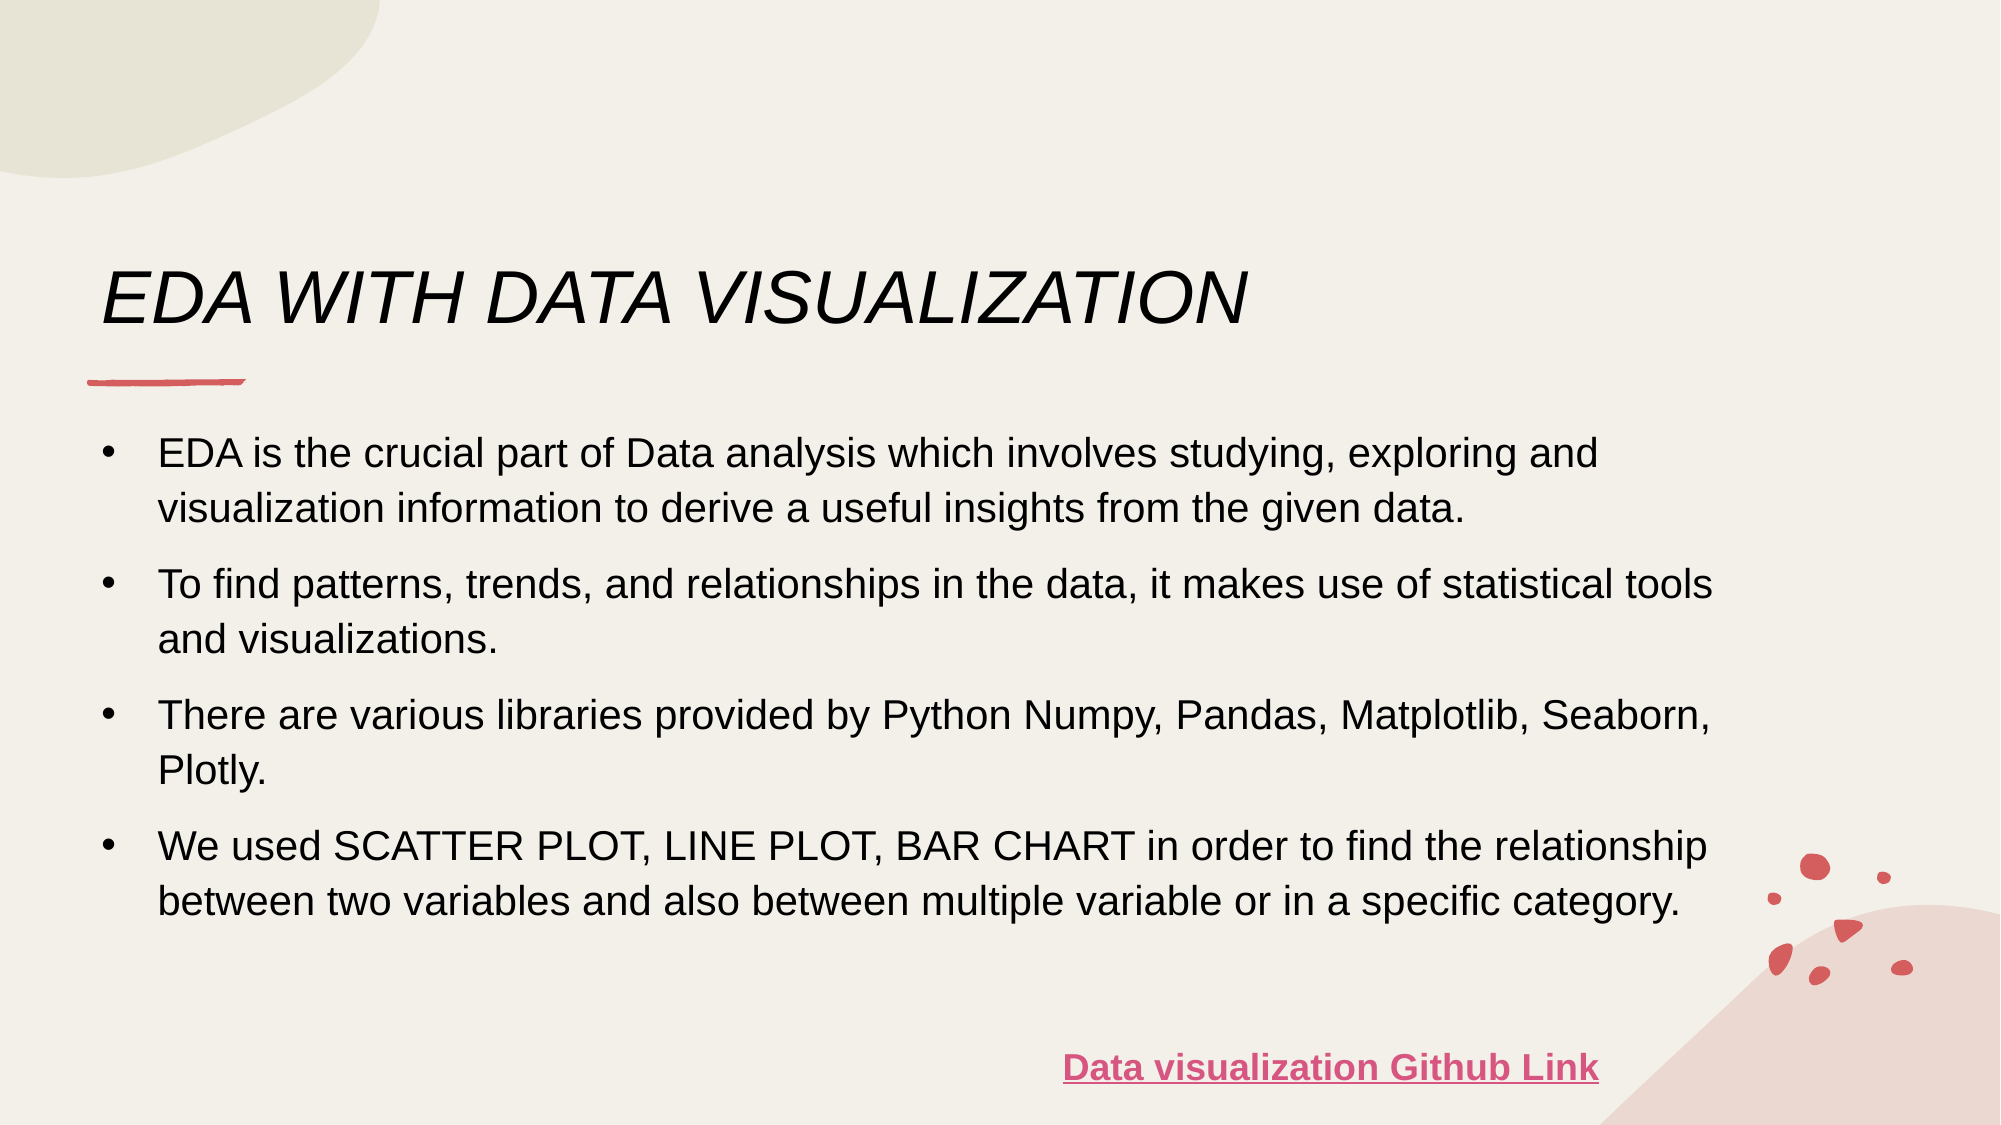

# EDA WITH DATA VISUALIZATION
EDA is the crucial part of Data analysis which involves studying, exploring and visualization information to derive a useful insights from the given data.
To find patterns, trends, and relationships in the data, it makes use of statistical tools and visualizations.
There are various libraries provided by Python Numpy, Pandas, Matplotlib, Seaborn, Plotly.
We used SCATTER PLOT, LINE PLOT, BAR CHART in order to find the relationship between two variables and also between multiple variable or in a specific category.

Data visualization Github Link